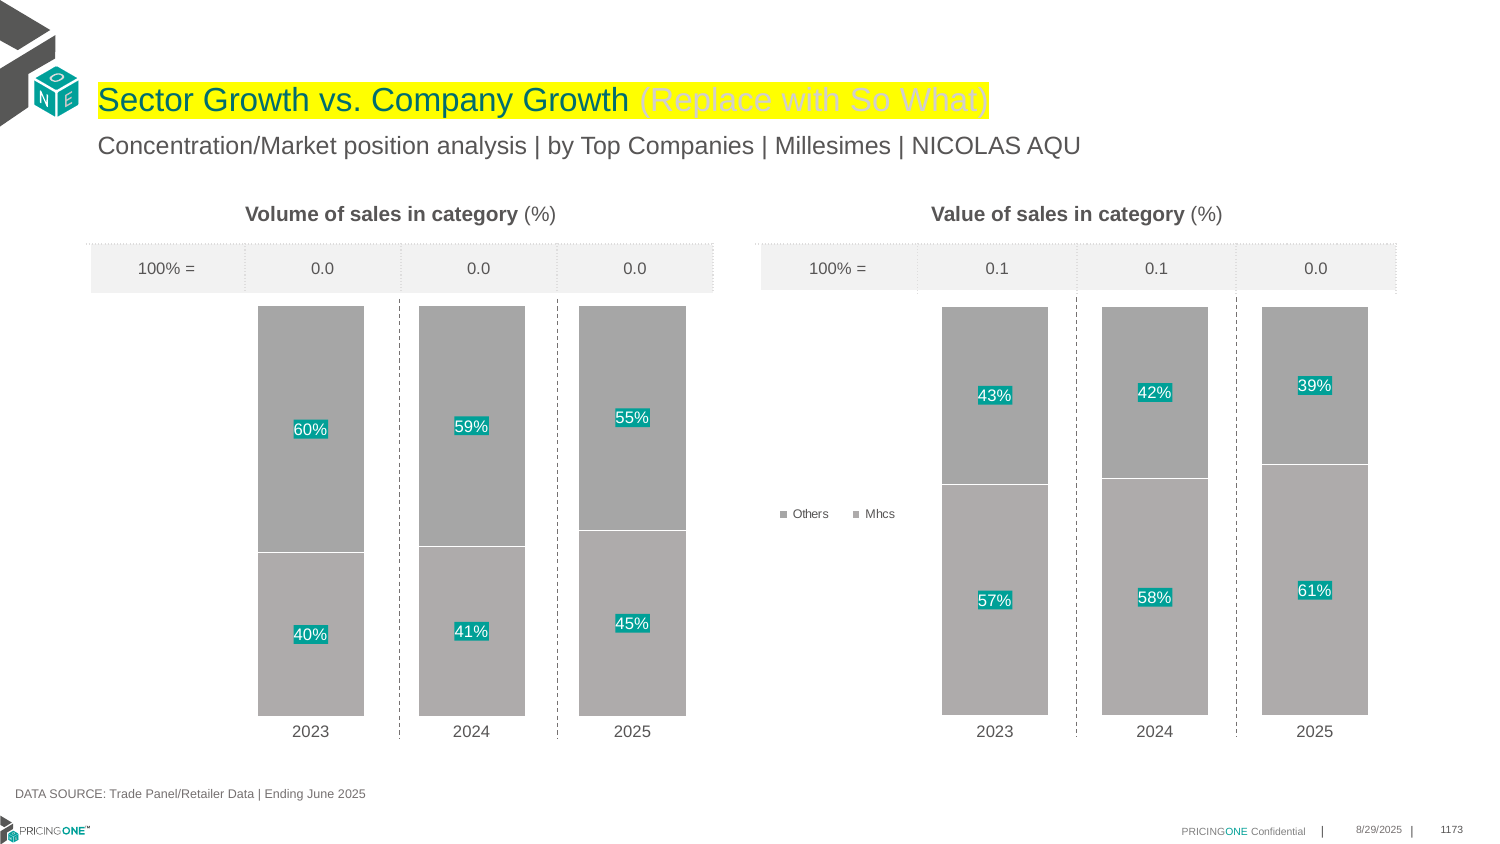

# Sector Growth vs. Company Growth (Replace with So What)
Concentration/Market position analysis | by Top Companies | Millesimes | NICOLAS AQU
| Volume of sales in category (%) |  |  |  |
| --- | --- | --- | --- |
| 100% = | 0.0 | 0.0 | 0.0 |
| Value of sales in category (%) |  |  |  |
| --- | --- | --- | --- |
| 100% = | 0.1 | 0.1 | 0.0 |

### Chart

| Category | Mhcs | Others |
|---|---|---|
| 2023 | 0.3979591836734694 | 0.6020408163265305 |
| 2024 | 0.41389728096676737 | 0.5861027190332326 |
| 2025 | 0.453125 | 0.546875 |

### Chart

| Category | Mhcs | Others |
|---|---|---|
| 2023 | 0.5651832381642949 | 0.434816761835705 |
| 2024 | 0.5781618997638415 | 0.42183810023615853 |
| 2025 | 0.612620745689266 | 0.3873792543107339 |
DATA SOURCE: Trade Panel/Retailer Data | Ending June 2025

8/29/2025
1173